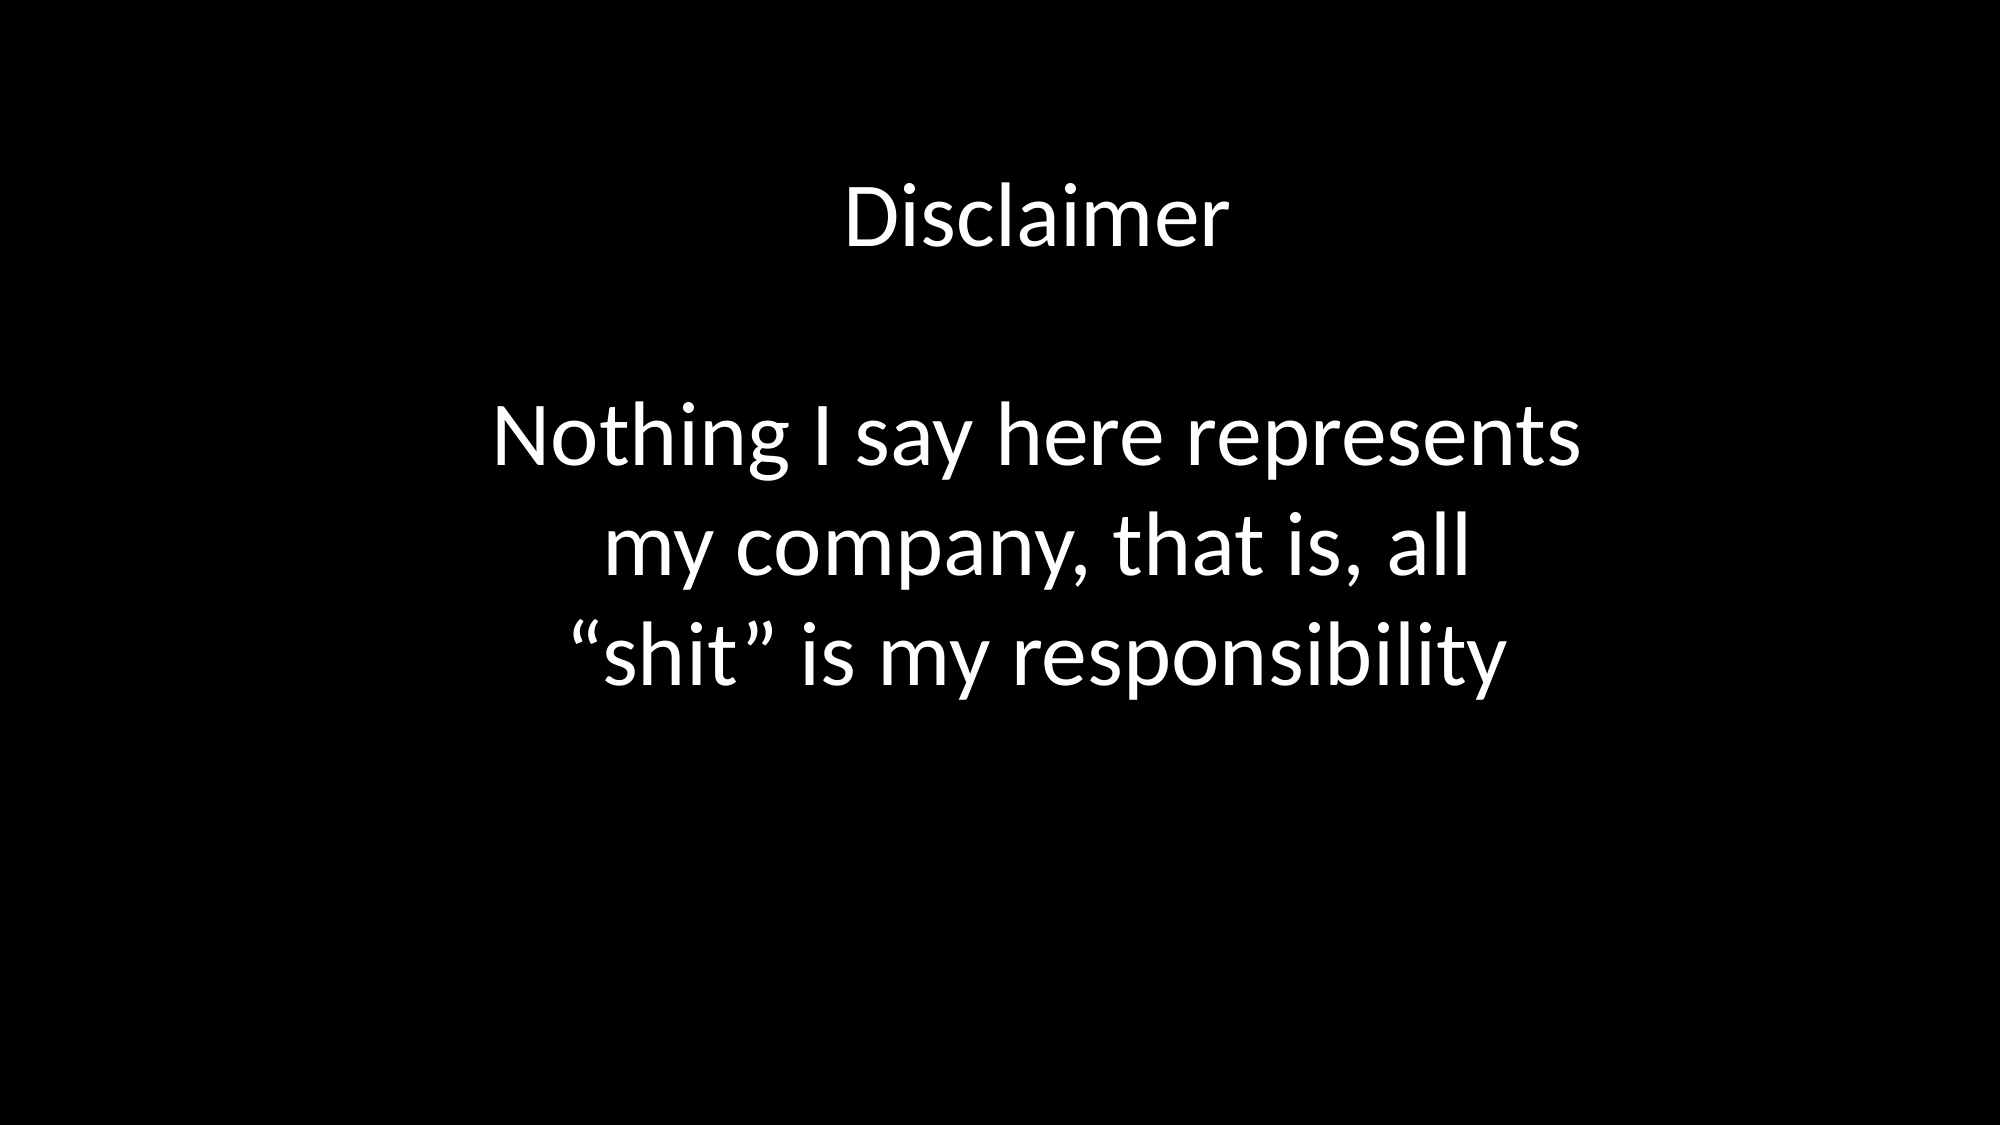

Disclaimer

Nothing I say here represents my company, that is, all “shit” is my responsibility